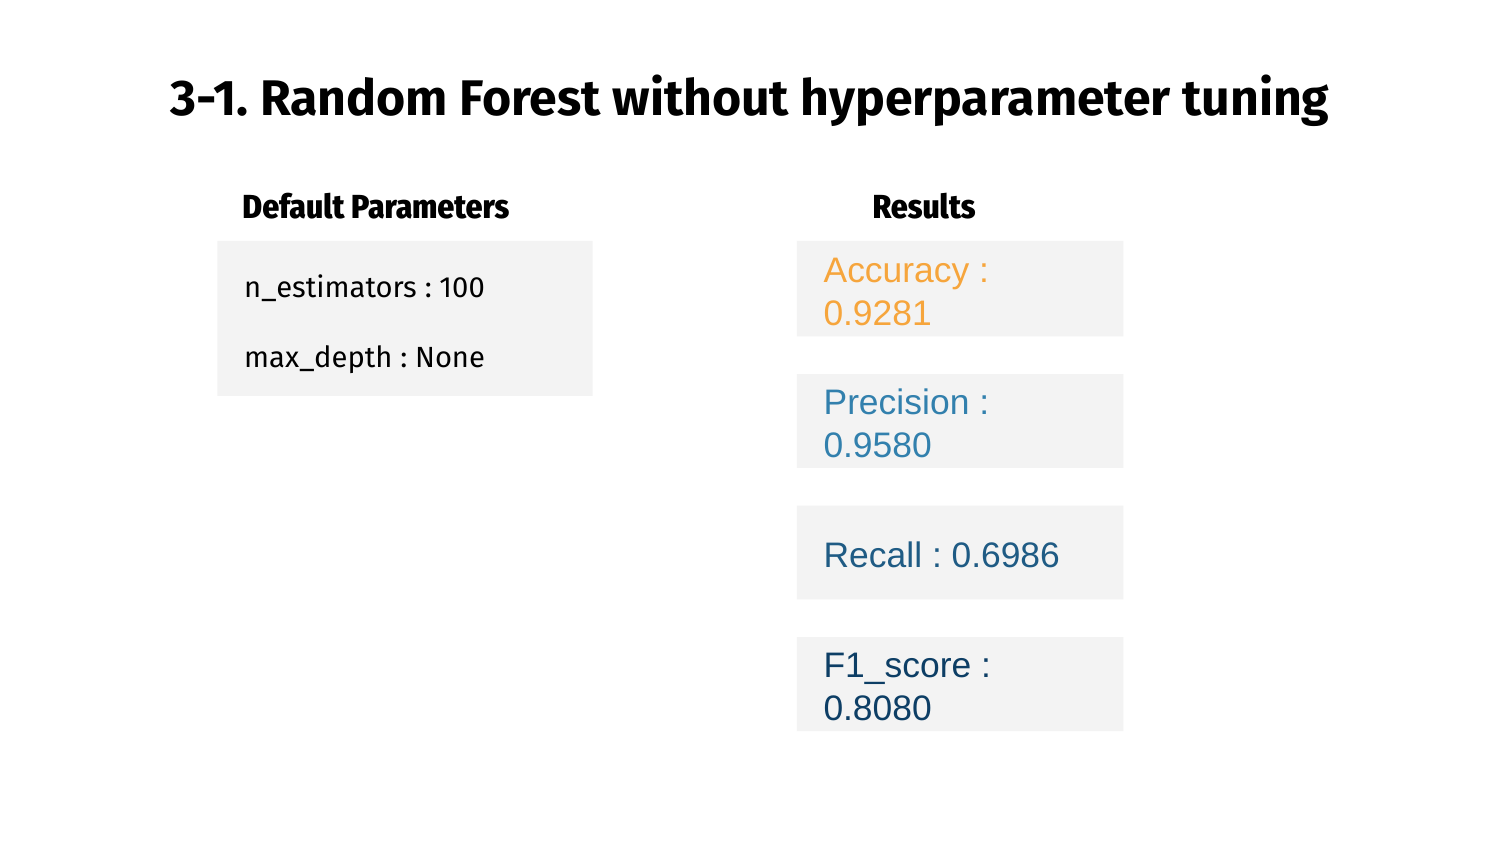

# 3-1. Random Forest without hyperparameter tuning

Results
Default Parameters

n_estimators : 100

max_depth : None
Accuracy : 0.9281

Precision : 0.9580

Recall : 0.6986

F1_score : 0.8080